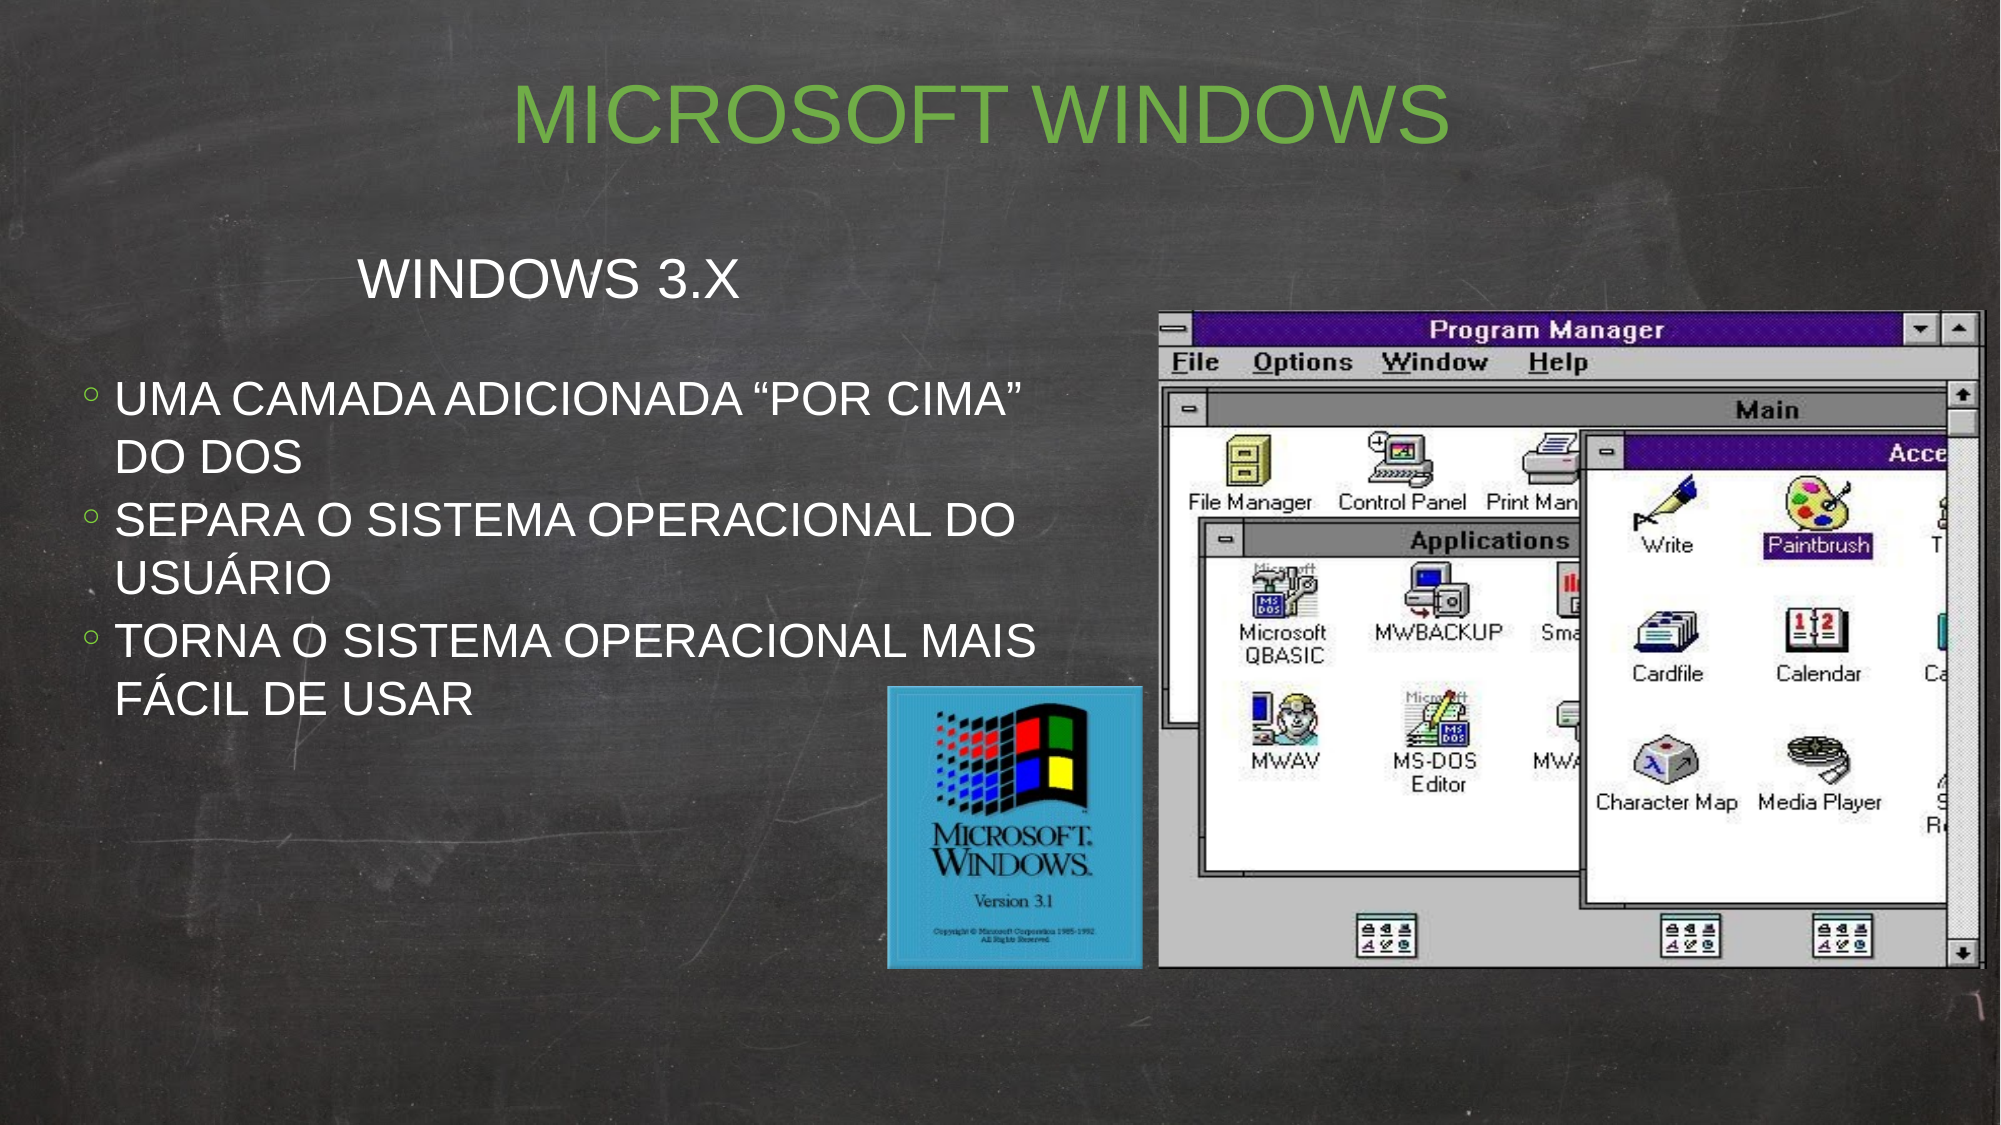

MICROSOFT WINDOWS
# WINDOWS 3.X

UMA CAMADA ADICIONADA “POR CIMA” DO DOS
SEPARA O SISTEMA OPERACIONAL DO USUÁRIO
TORNA O SISTEMA OPERACIONAL MAIS FÁCIL DE USAR